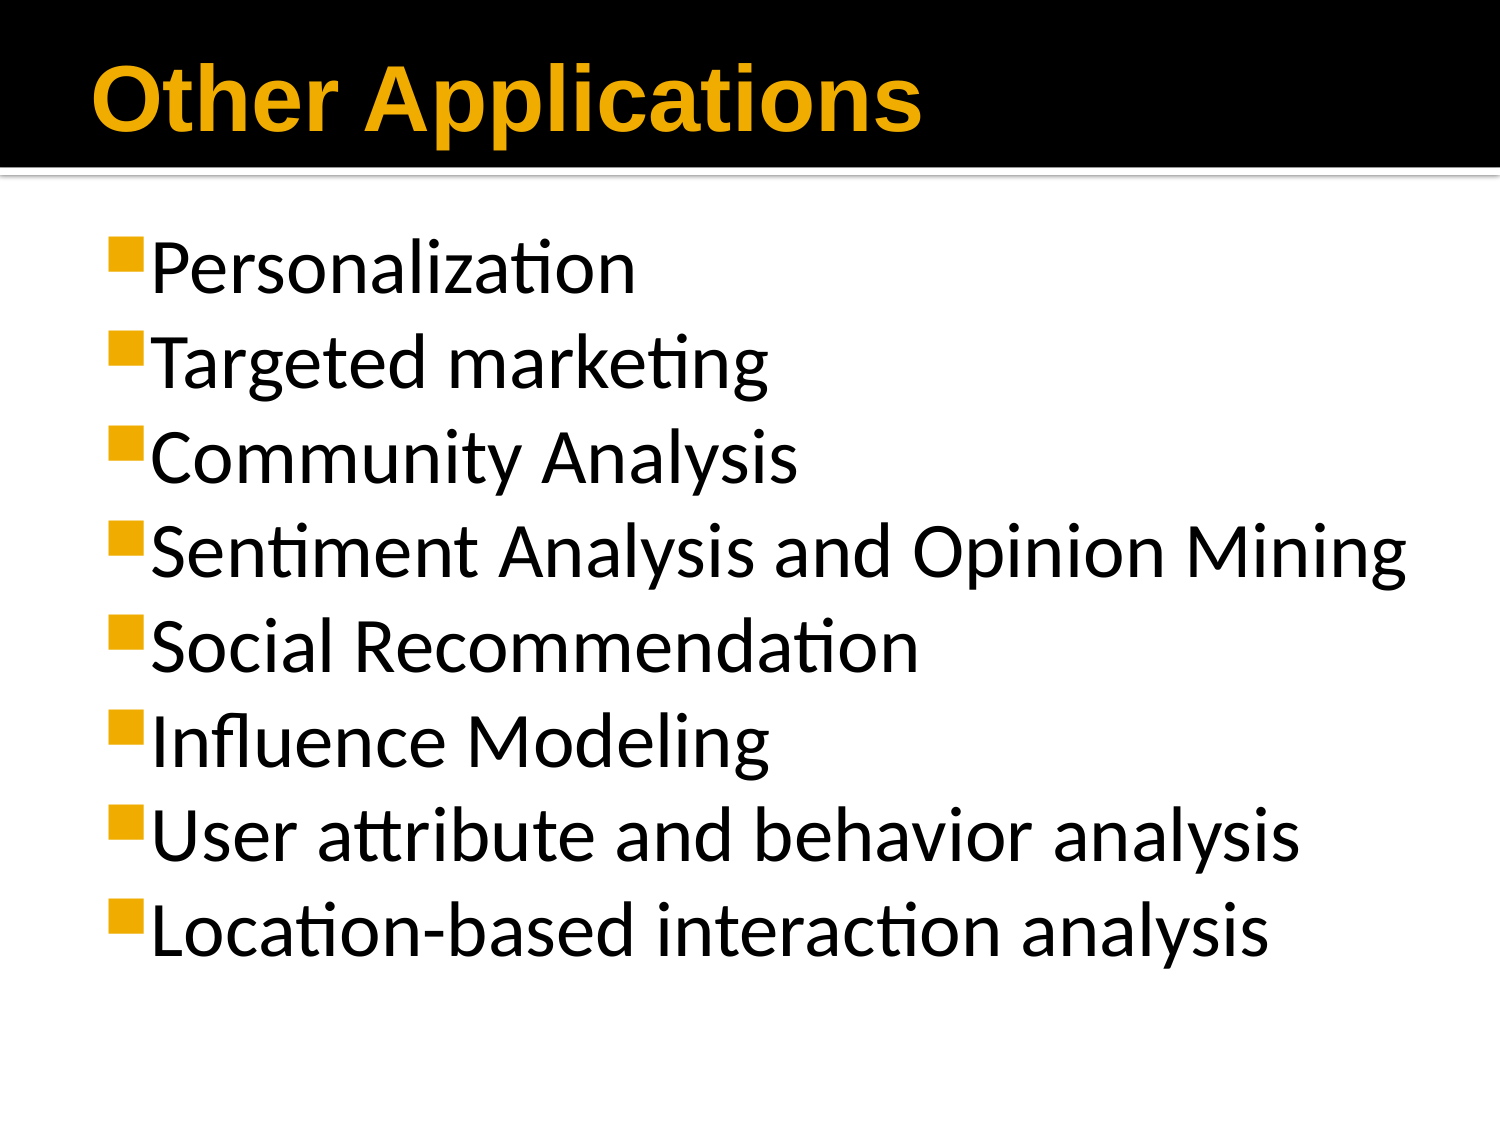

# Other Applications
Personalization
Targeted marketing
Community Analysis
Sentiment Analysis and Opinion Mining
Social Recommendation
Influence Modeling
User attribute and behavior analysis
Location-based interaction analysis